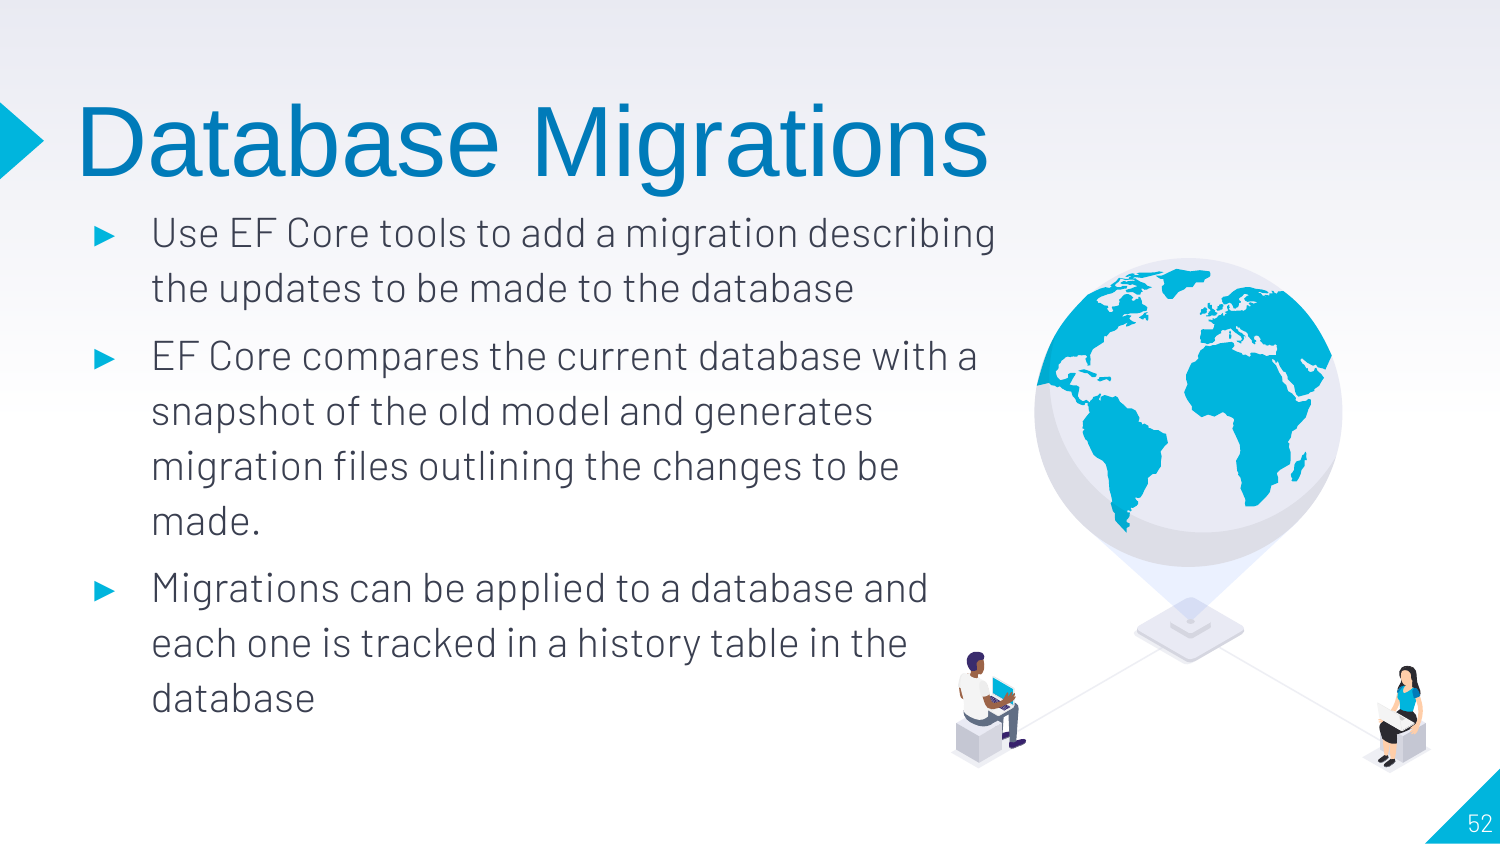

# Database Migrations
Use EF Core tools to add a migration describing the updates to be made to the database
EF Core compares the current database with a snapshot of the old model and generates migration files outlining the changes to be made.
Migrations can be applied to a database and each one is tracked in a history table in the database

52